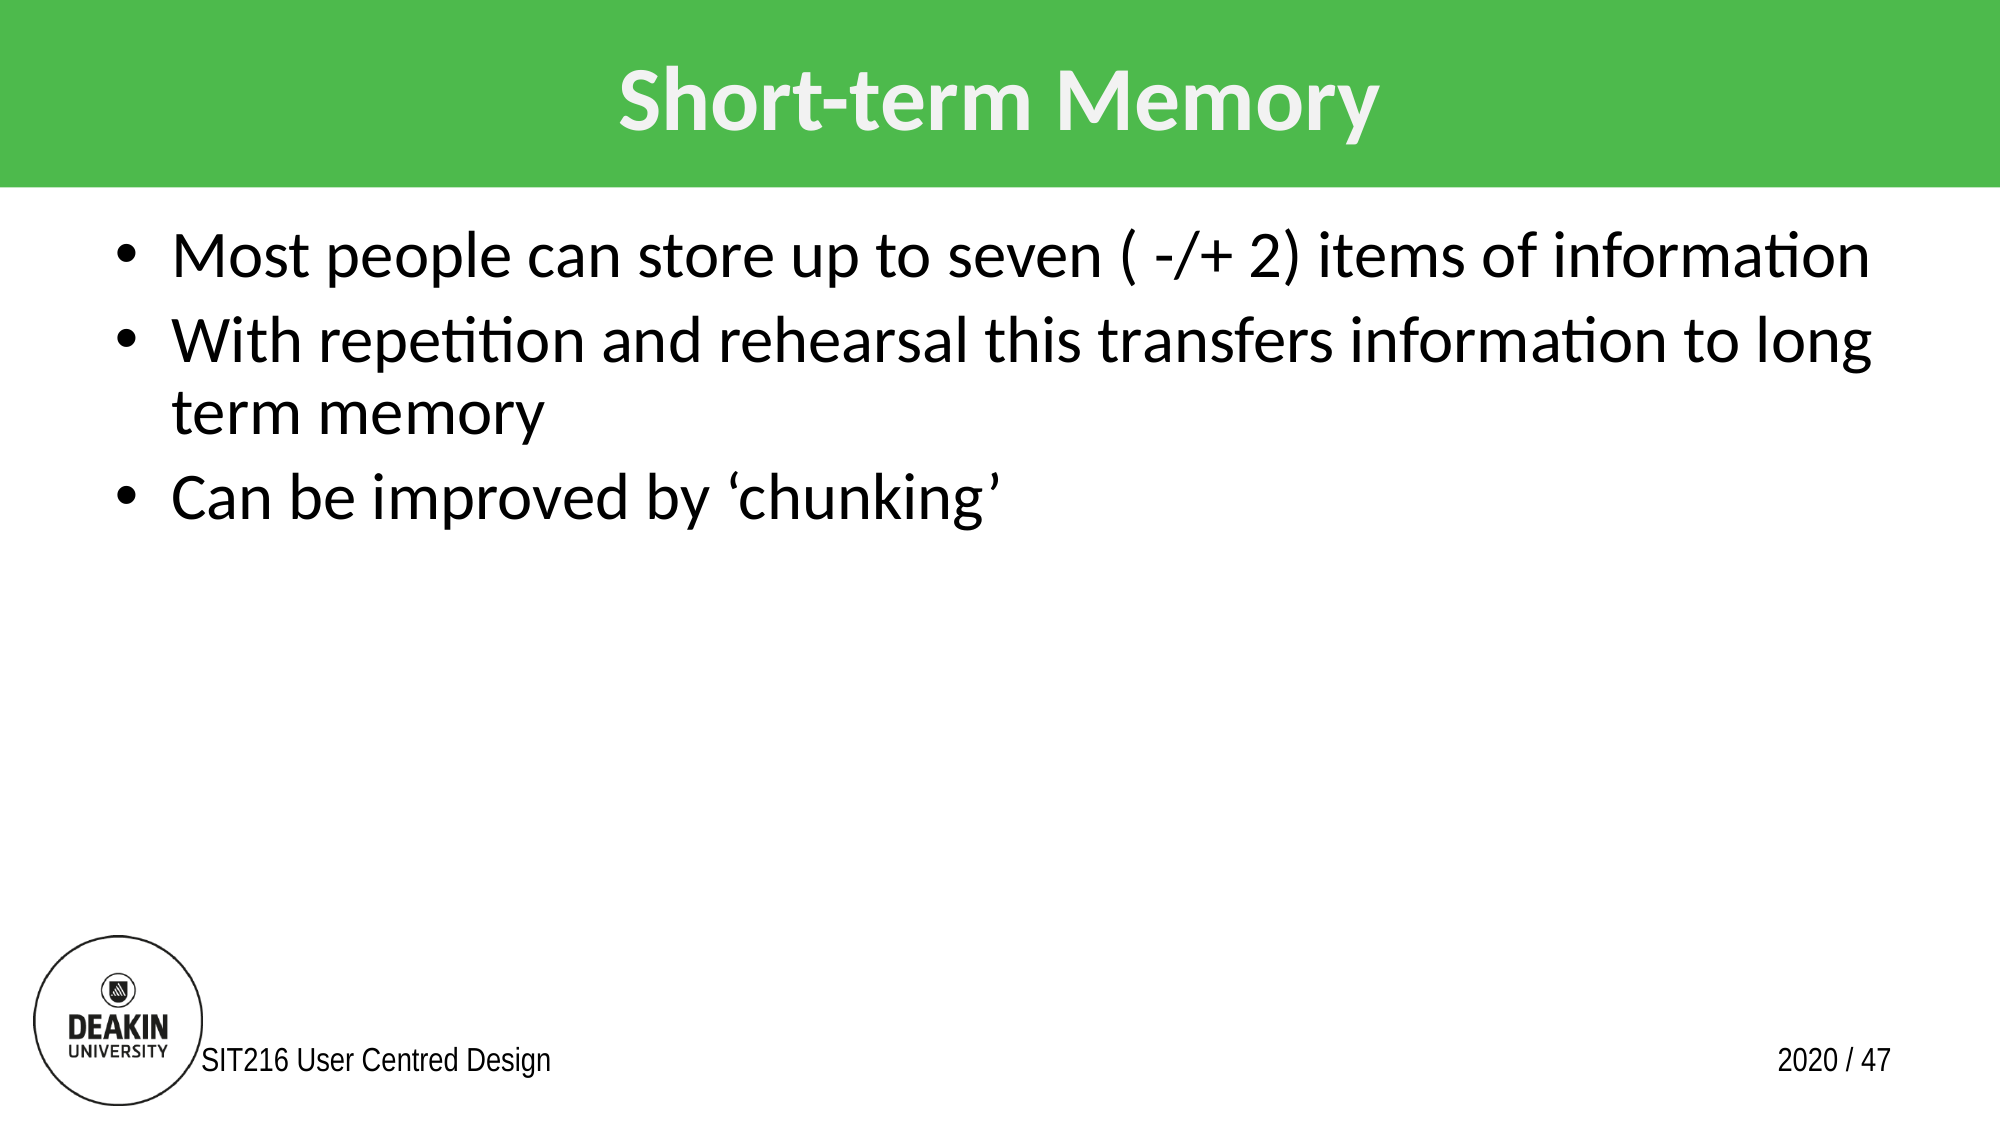

# Short-term Memory
Most people can store up to seven ( -/+ 2) items of information
With repetition and rehearsal this transfers information to long term memory
Can be improved by ‘chunking’